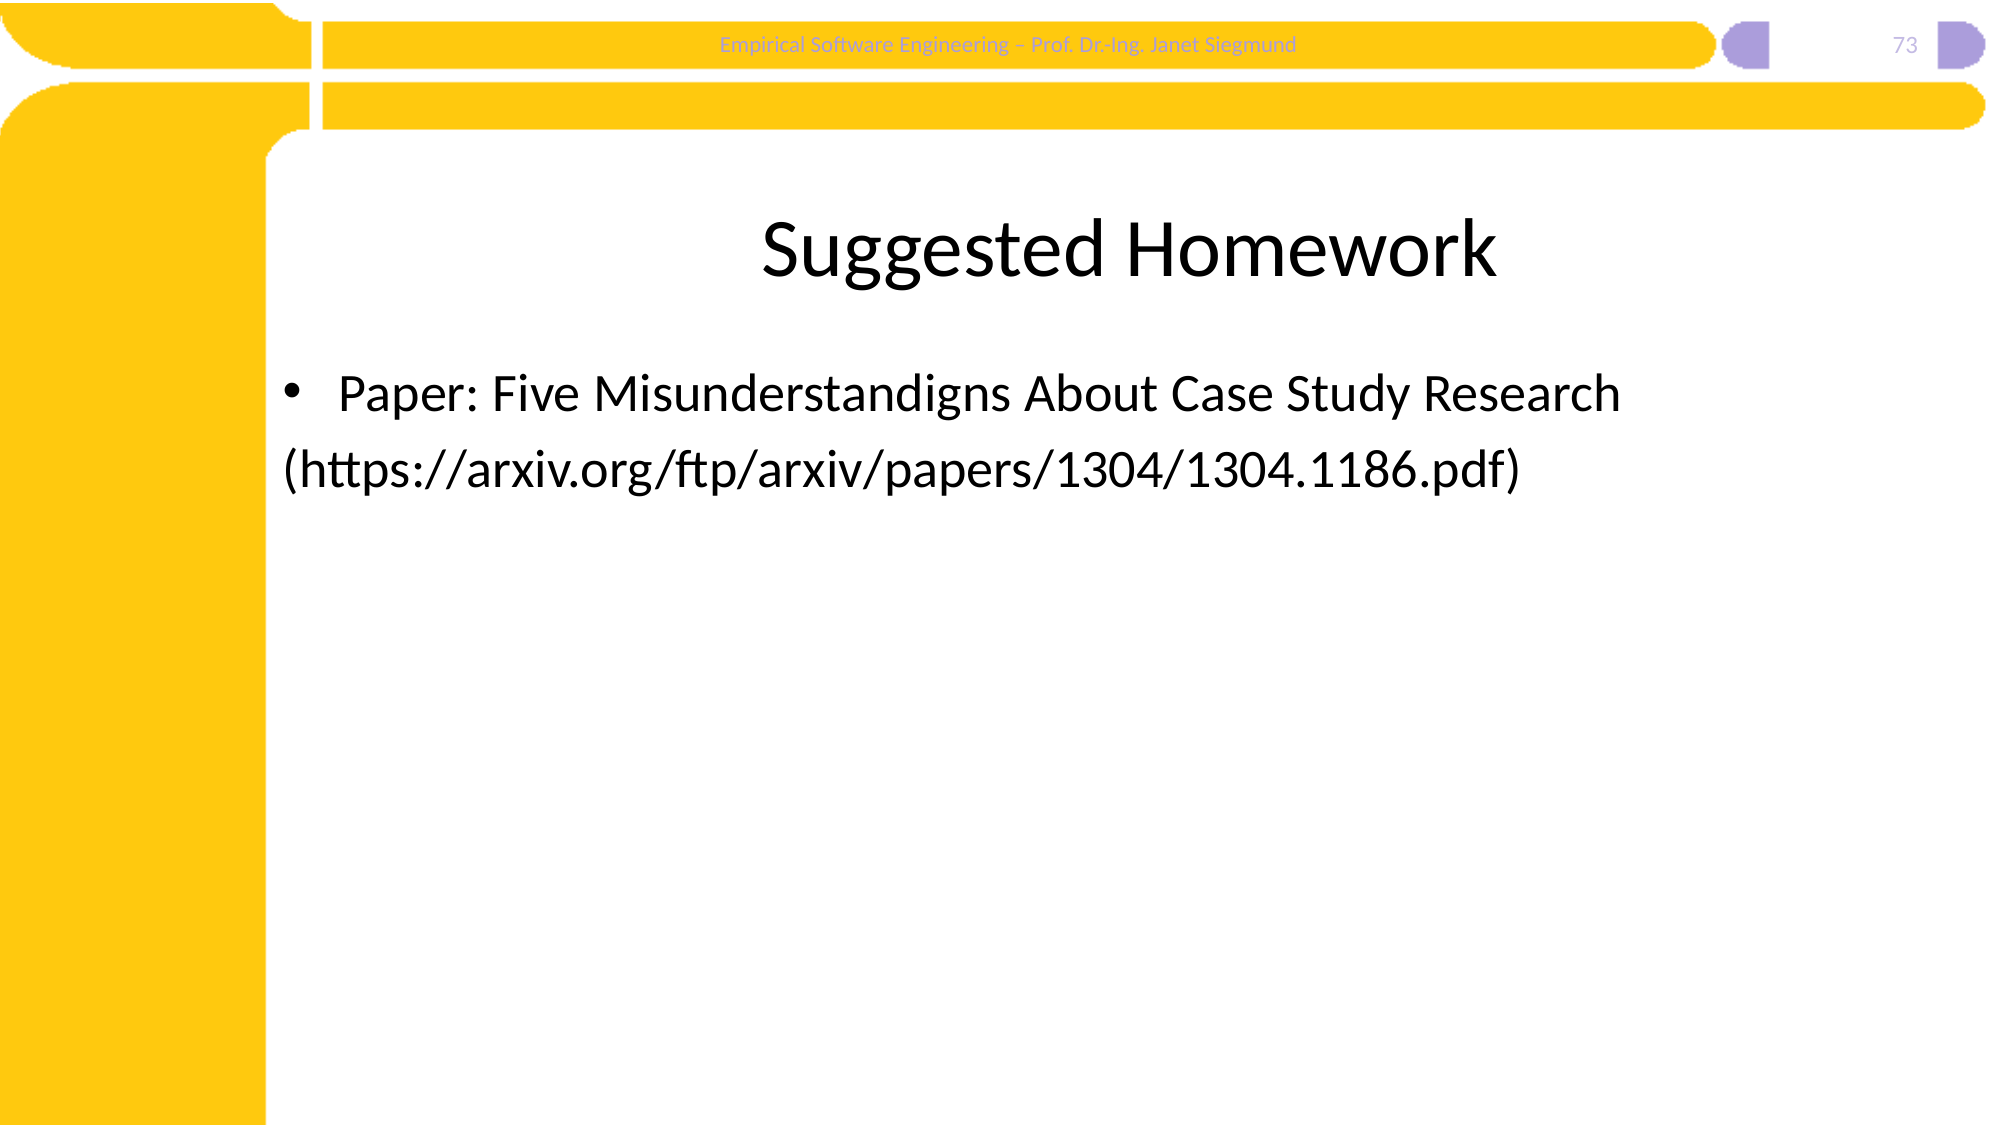

73
# Suggested Homework
Paper: Five Misunderstandigns About Case Study Research
(https://arxiv.org/ftp/arxiv/papers/1304/1304.1186.pdf)